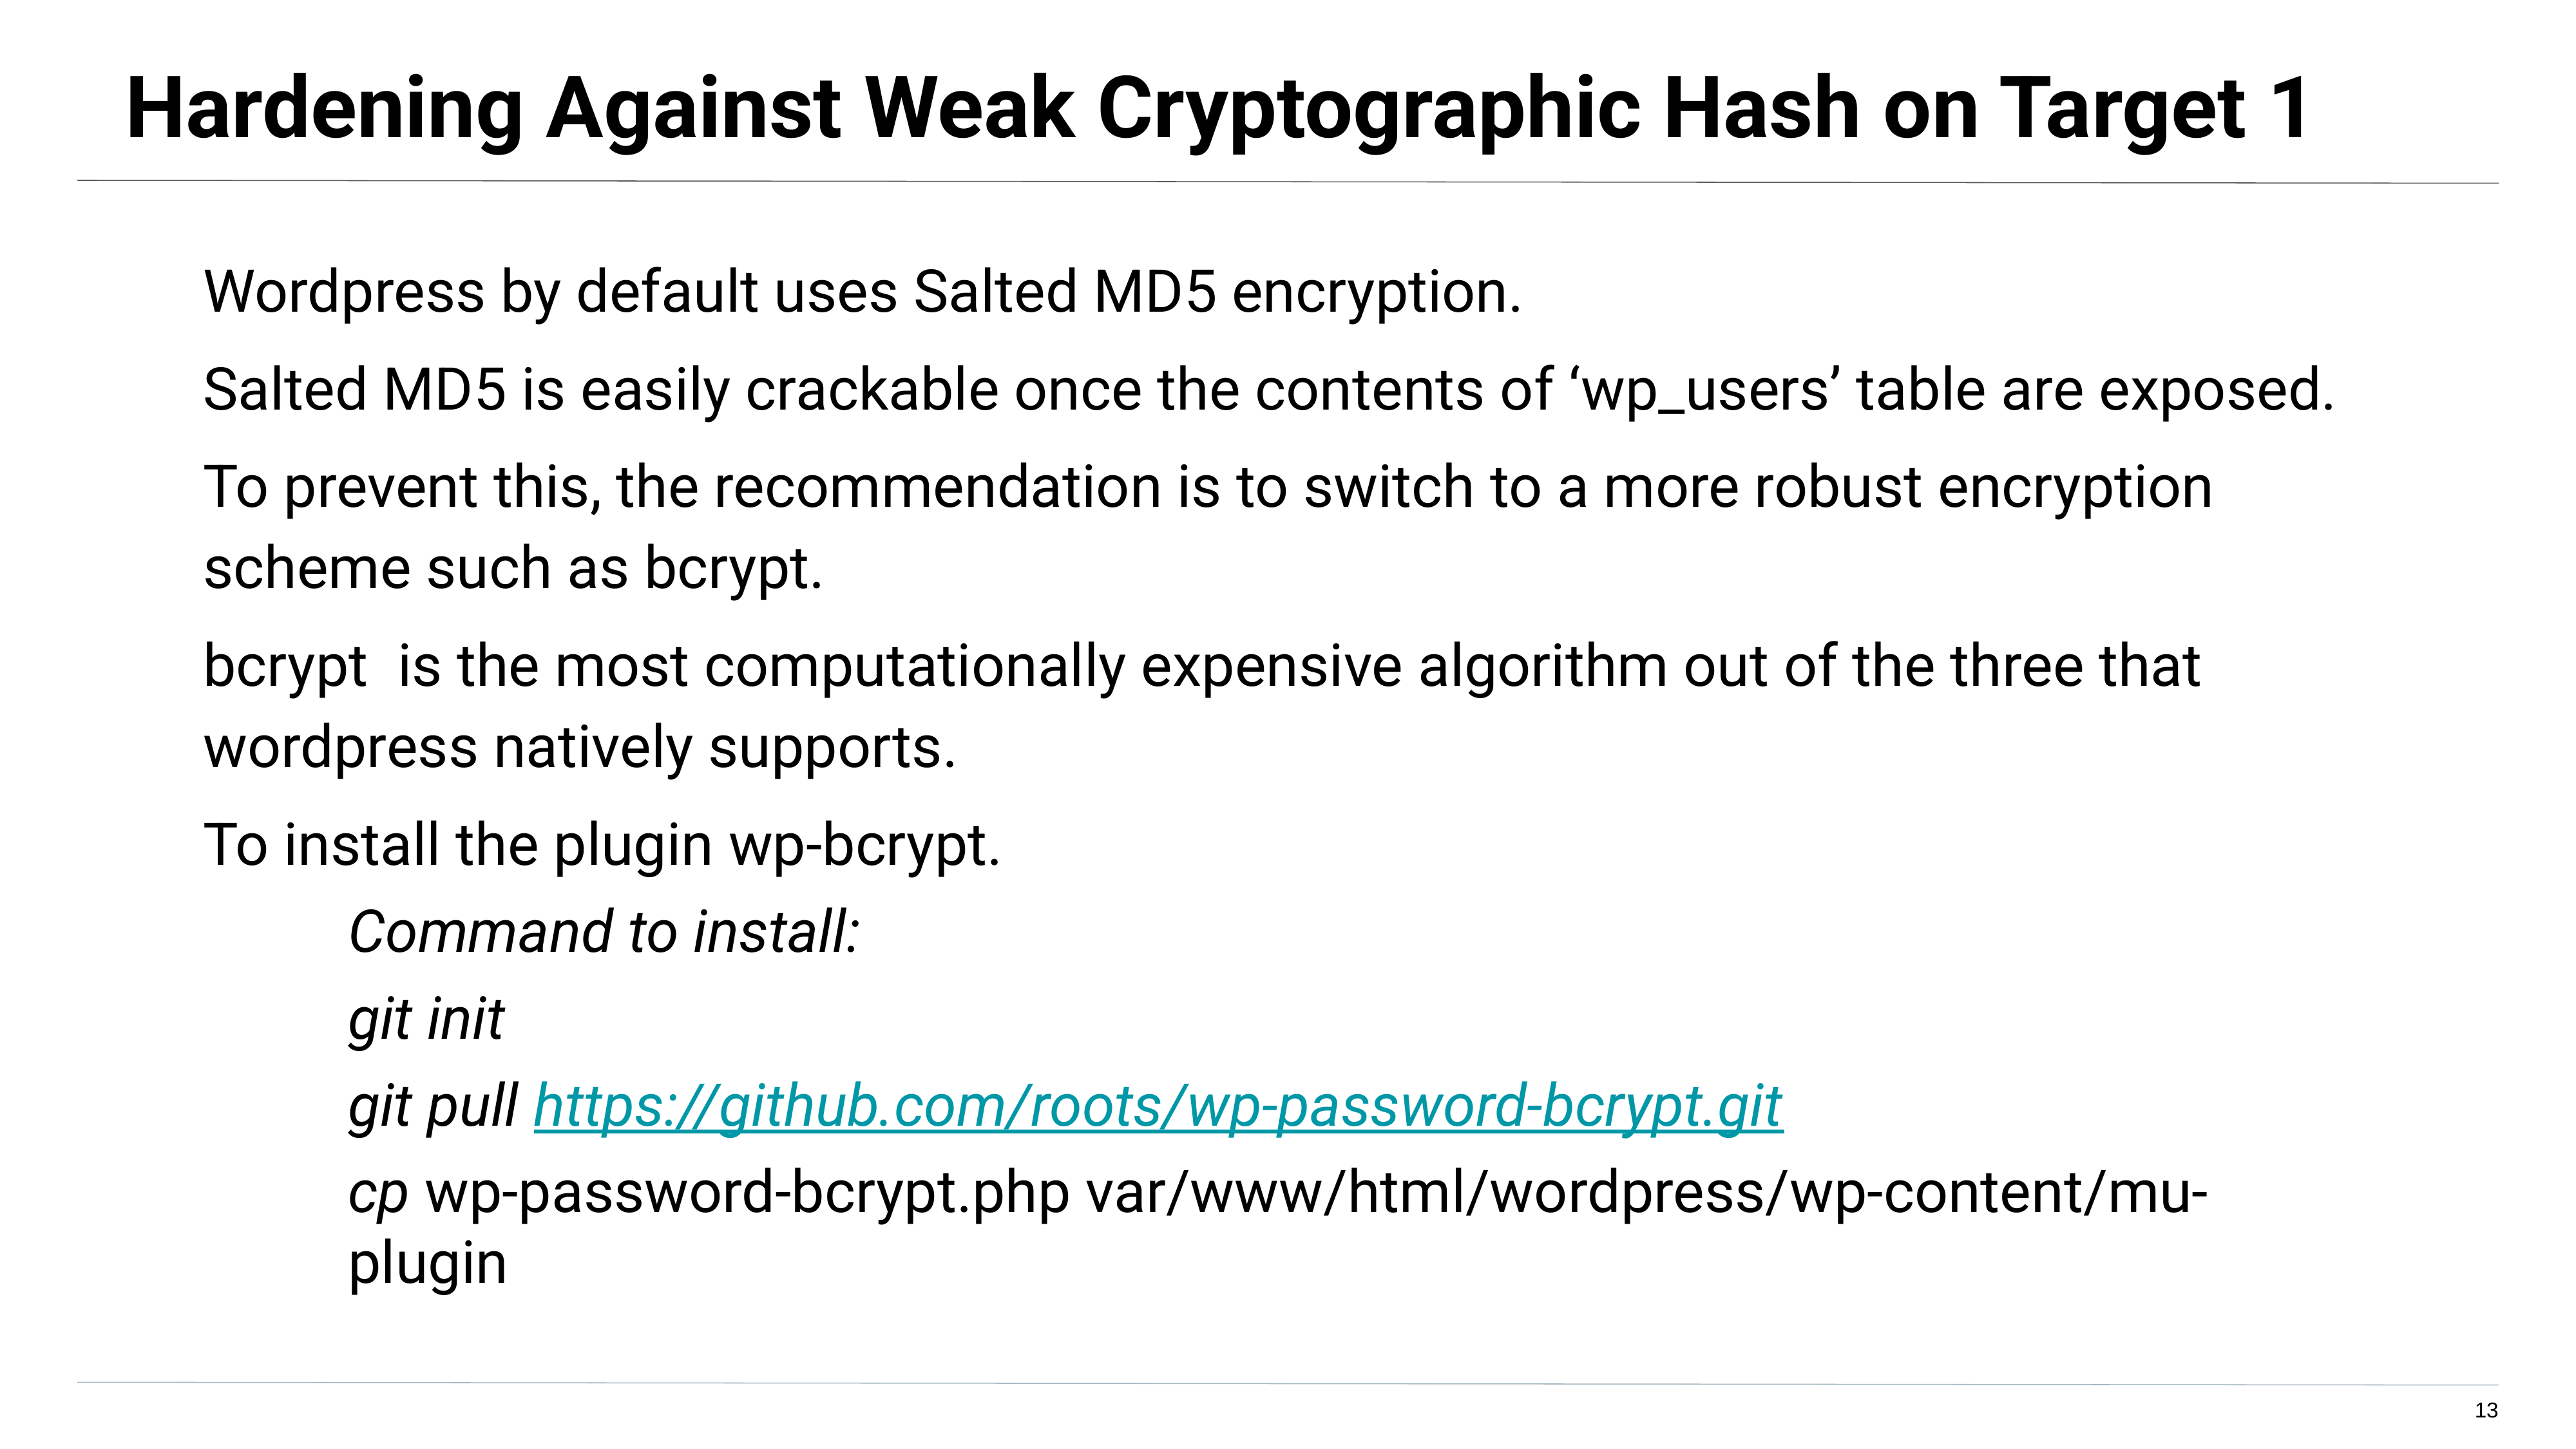

# Hardening Against Weak Cryptographic Hash on Target 1
Wordpress by default uses Salted MD5 encryption.
Salted MD5 is easily crackable once the contents of ‘wp_users’ table are exposed.
To prevent this, the recommendation is to switch to a more robust encryption scheme such as bcrypt.
bcrypt  is the most computationally expensive algorithm out of the three that wordpress natively supports.
To install the plugin wp-bcrypt.
Command to install:
git init
git pull https://github.com/roots/wp-password-bcrypt.git
cp wp-password-bcrypt.php var/www/html/wordpress/wp-content/mu-plugin

13